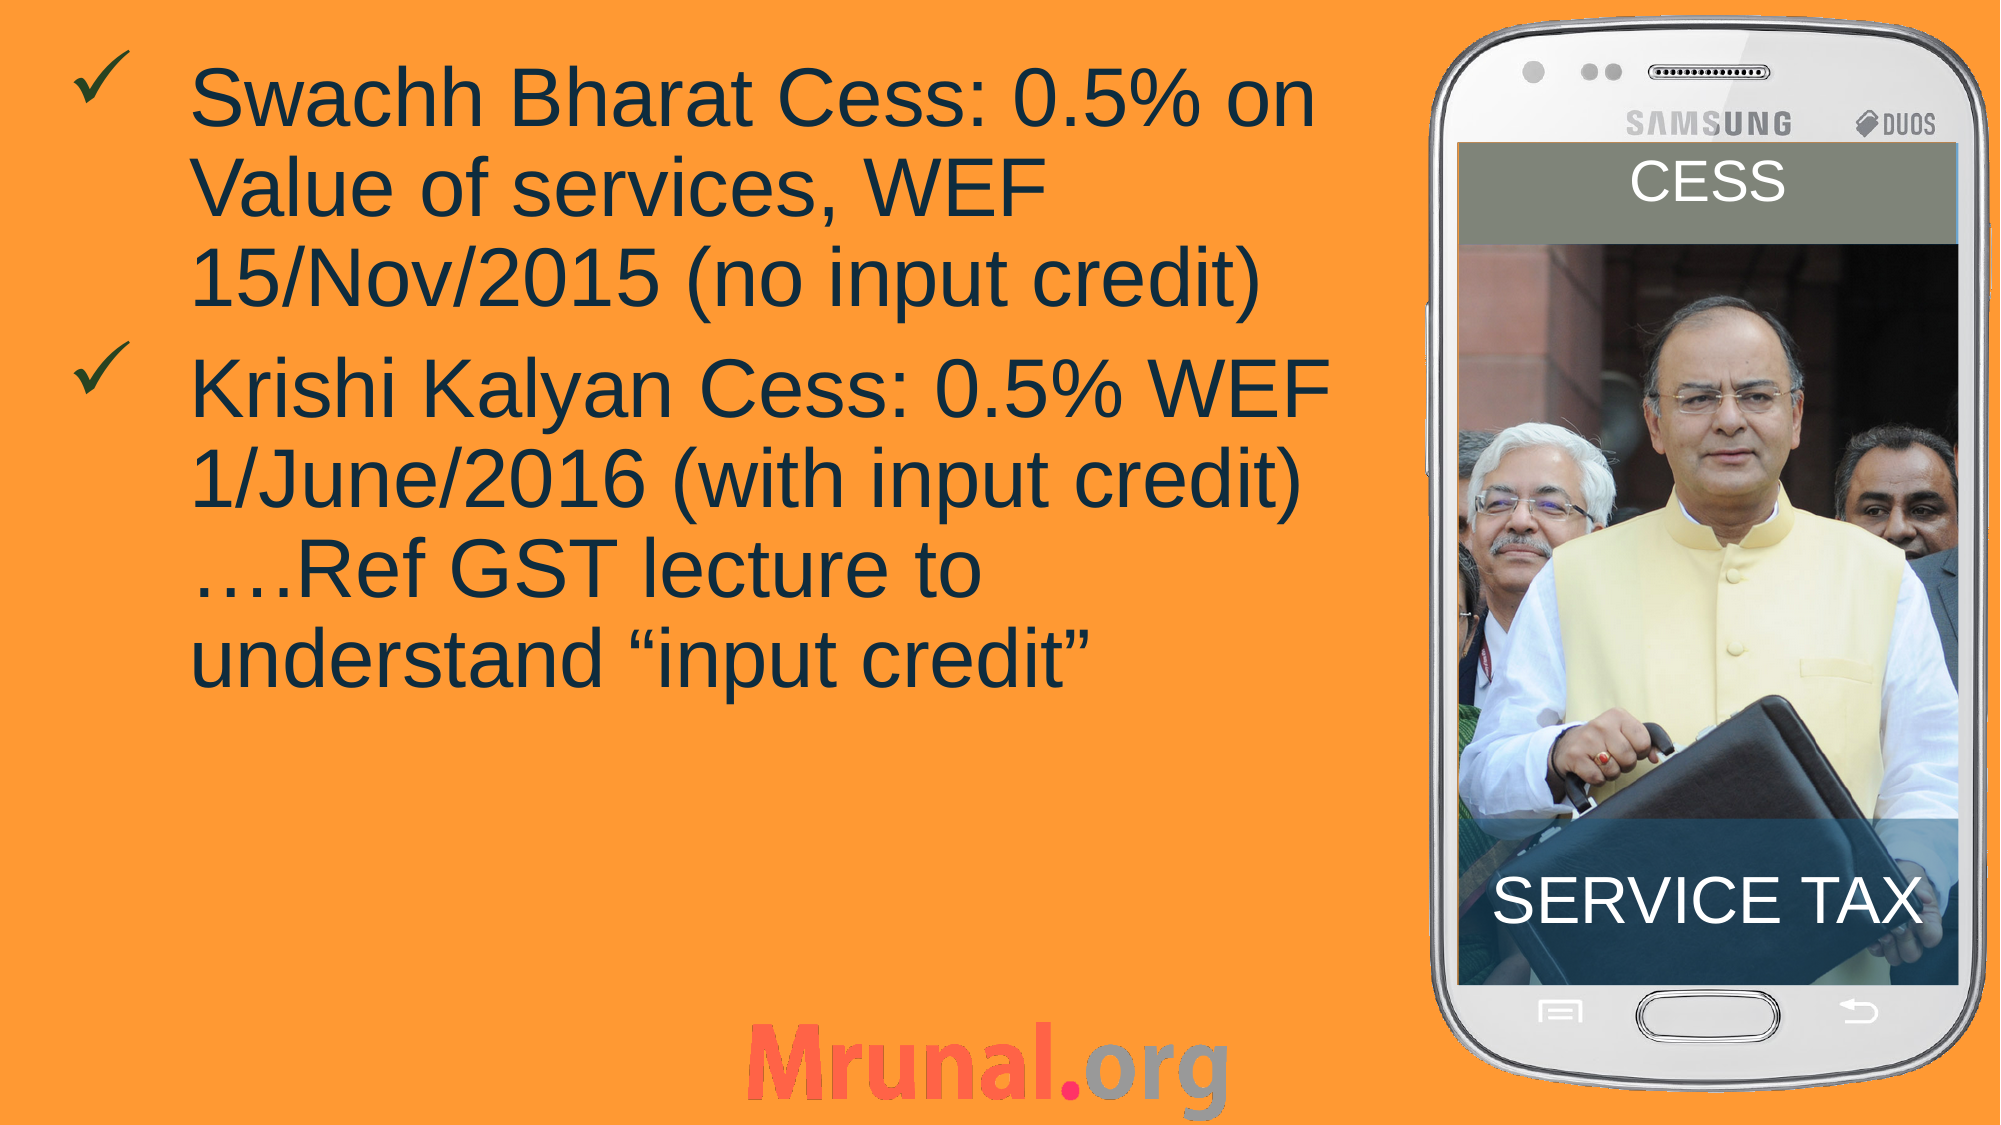

Swachh Bharat Cess: 0.5% on Value of services, WEF 15/Nov/2015 (no input credit)
Krishi Kalyan Cess: 0.5% WEF  1/June/2016 (with input credit)….Ref GST lecture to understand “input credit”

CESS
# SERVICE TAX